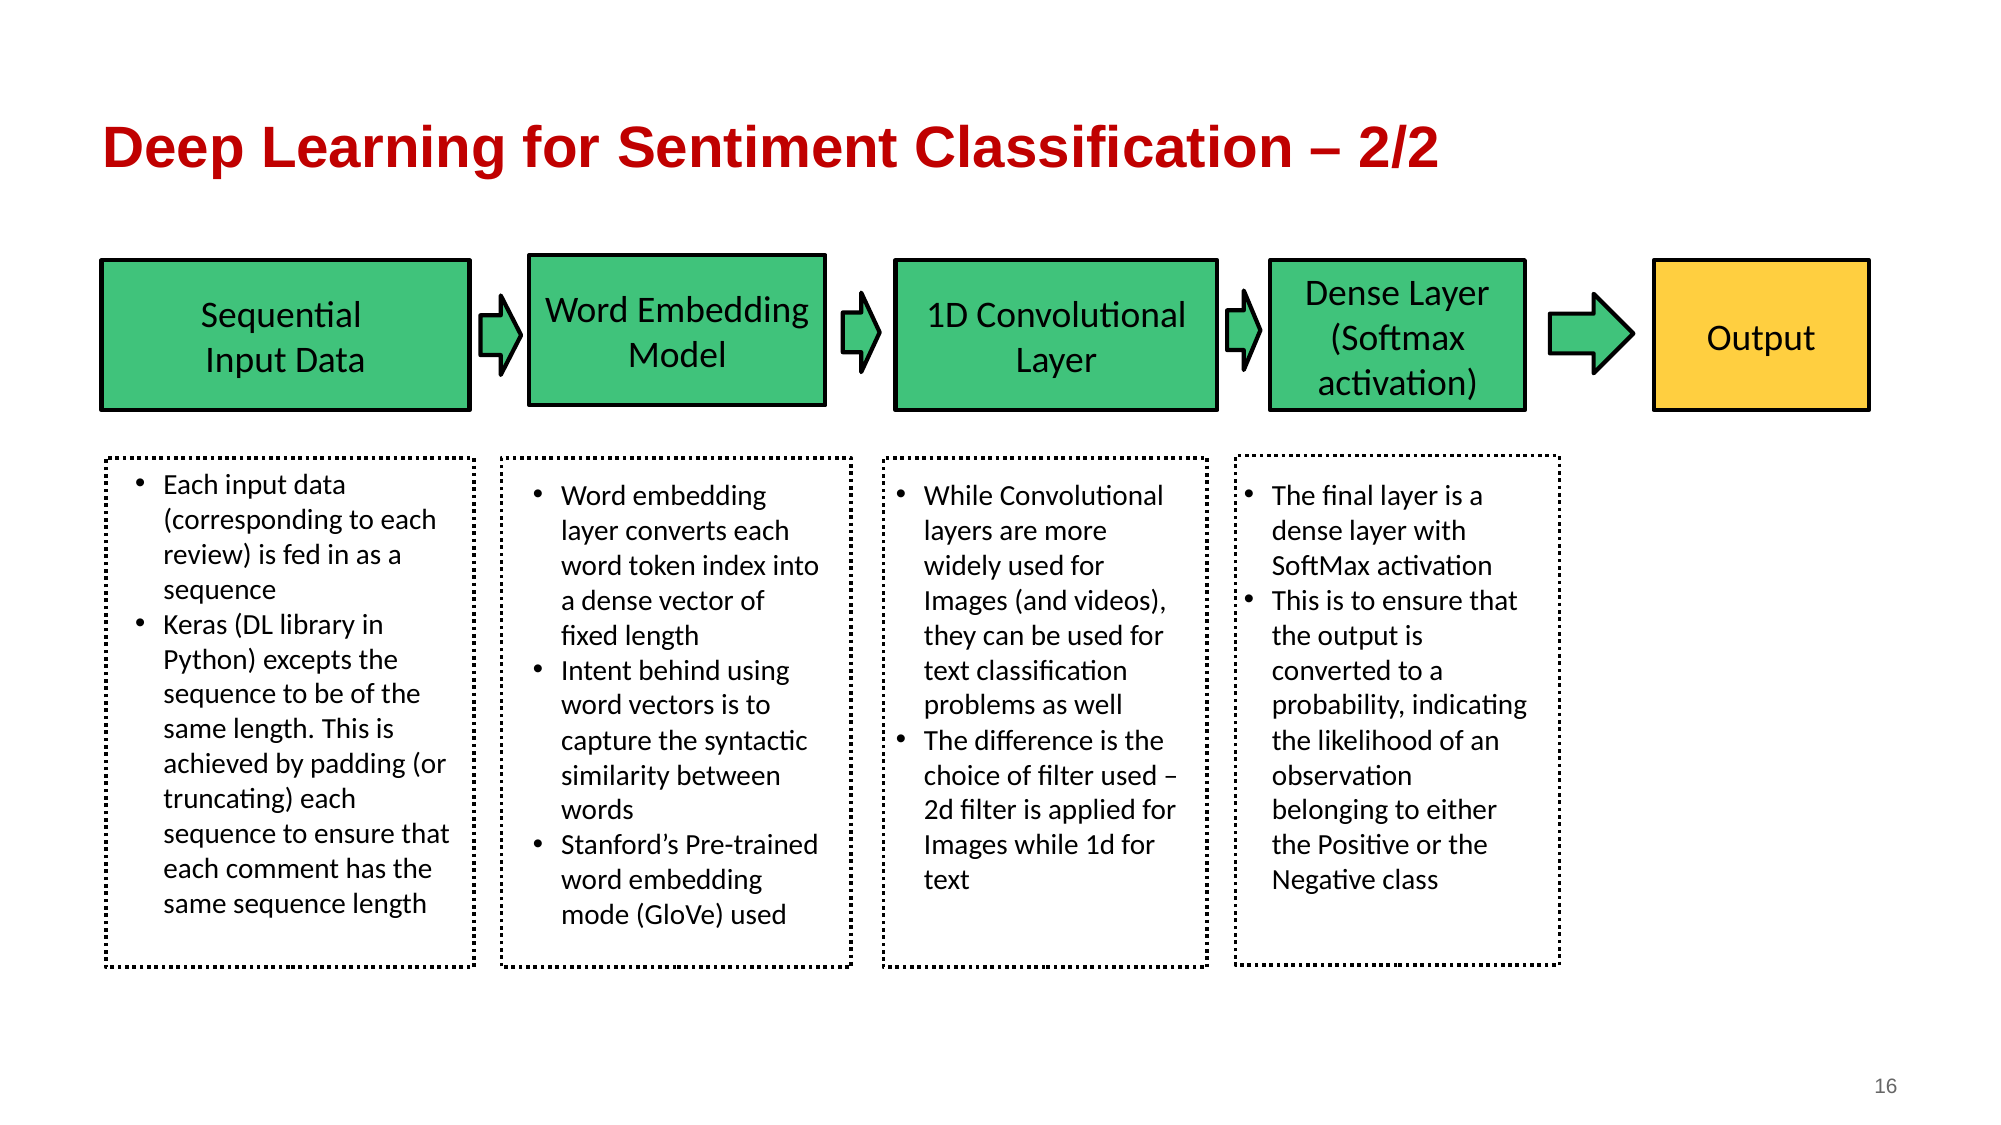

# Deep Learning for Sentiment Classification – 2/2
Word Embedding Model
Sequential
Input Data
1D Convolutional Layer
Dense Layer (Softmax activation)
Output

Each input data (corresponding to each review) is fed in as a sequence
Keras (DL library in Python) excepts the sequence to be of the same length. This is achieved by padding (or truncating) each sequence to ensure that each comment has the same sequence length

Word embedding layer converts each word token index into a dense vector of fixed length
Intent behind using word vectors is to capture the syntactic similarity between words
Stanford’s Pre-trained word embedding mode (GloVe) used

While Convolutional layers are more widely used for Images (and videos), they can be used for text classification problems as well
The difference is the choice of filter used – 2d filter is applied for Images while 1d for text
The final layer is a dense layer with SoftMax activation
This is to ensure that the output is converted to a probability, indicating the likelihood of an observation belonging to either the Positive or the Negative class
16